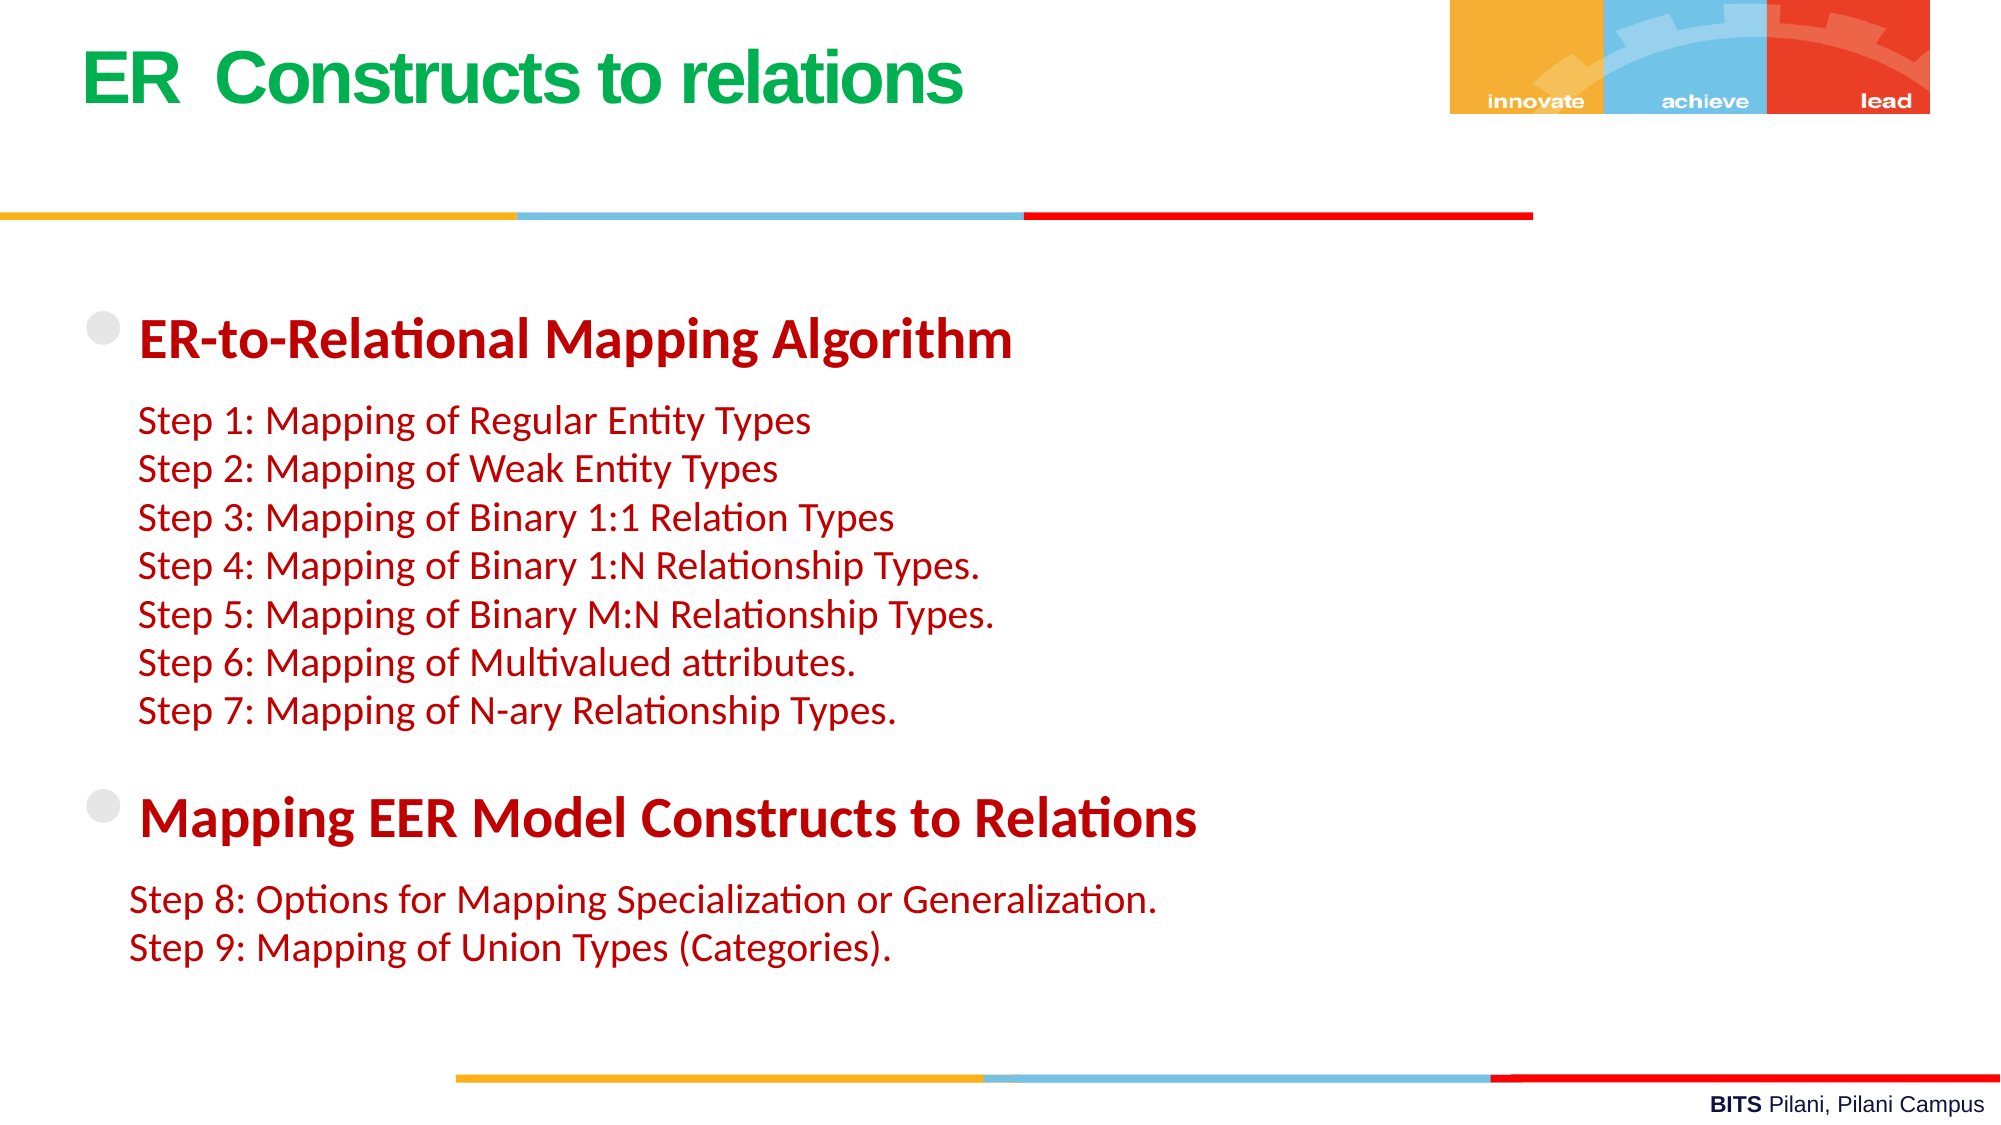

ER  Constructs to relations

ER-to-Relational Mapping Algorithm

	Step 1: Mapping of Regular Entity Types
	Step 2: Mapping of Weak Entity Types
	Step 3: Mapping of Binary 1:1 Relation Types
	Step 4: Mapping of Binary 1:N Relationship Types.
	Step 5: Mapping of Binary M:N Relationship Types.
	Step 6: Mapping of Multivalued attributes.
	Step 7: Mapping of N-ary Relationship Types.

Mapping EER Model Constructs to Relations

     Step 8: Options for Mapping Specialization or Generalization.
     Step 9: Mapping of Union Types (Categories).